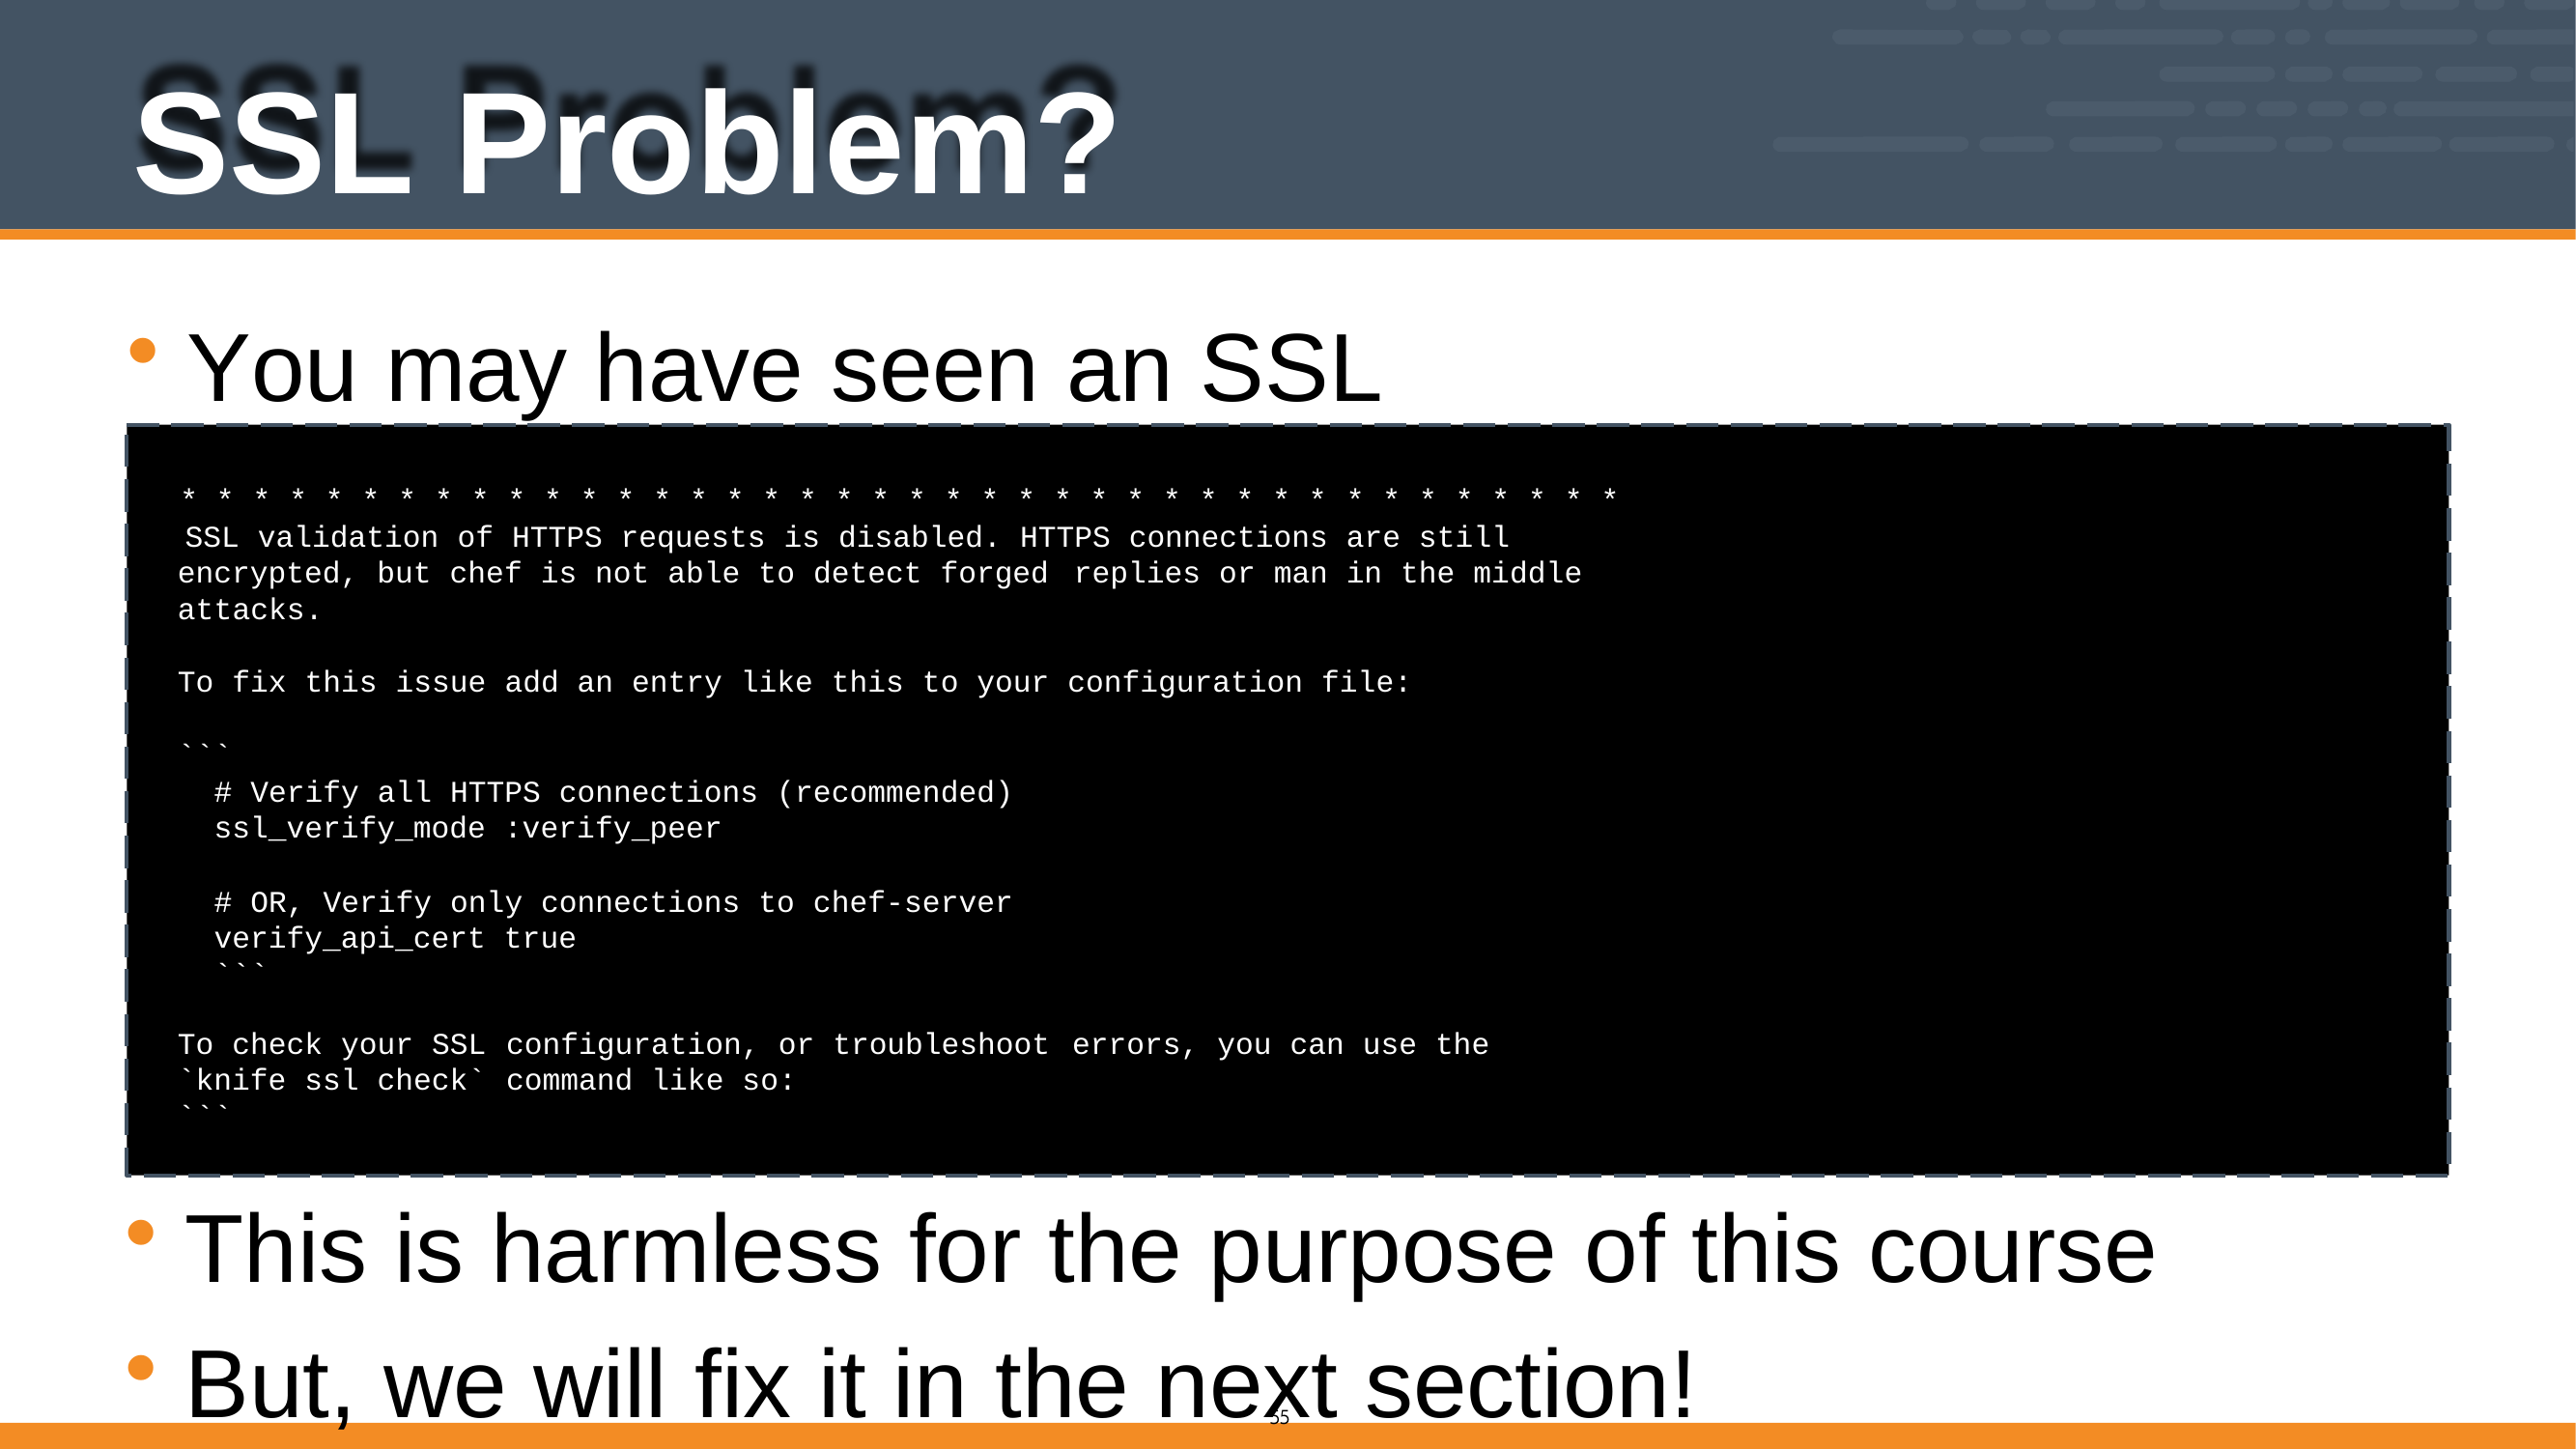

# SSL Problem?

You may have seen an SSL error

* * * * * * * * * * * * * * * * * * * * * * * * * * * * * * * * SSL validation of HTTPS requests is disabled. HTTPS connections
replies or man
* * * * * * * * are still
in the middle
encrypted, but chef is not able to detect forged attacks.
To fix this issue add an entry like this to your configuration file:

```
# Verify all HTTPS connections (recommended) ssl_verify_mode :verify_peer

# OR, Verify only connections to chef-server verify_api_cert true
```
To check your SSL
`knife ssl check`
```
configuration, or troubleshoot command like so:
errors, you can use the
This is harmless for the purpose of this course
But, we will fix it in the next section!
55